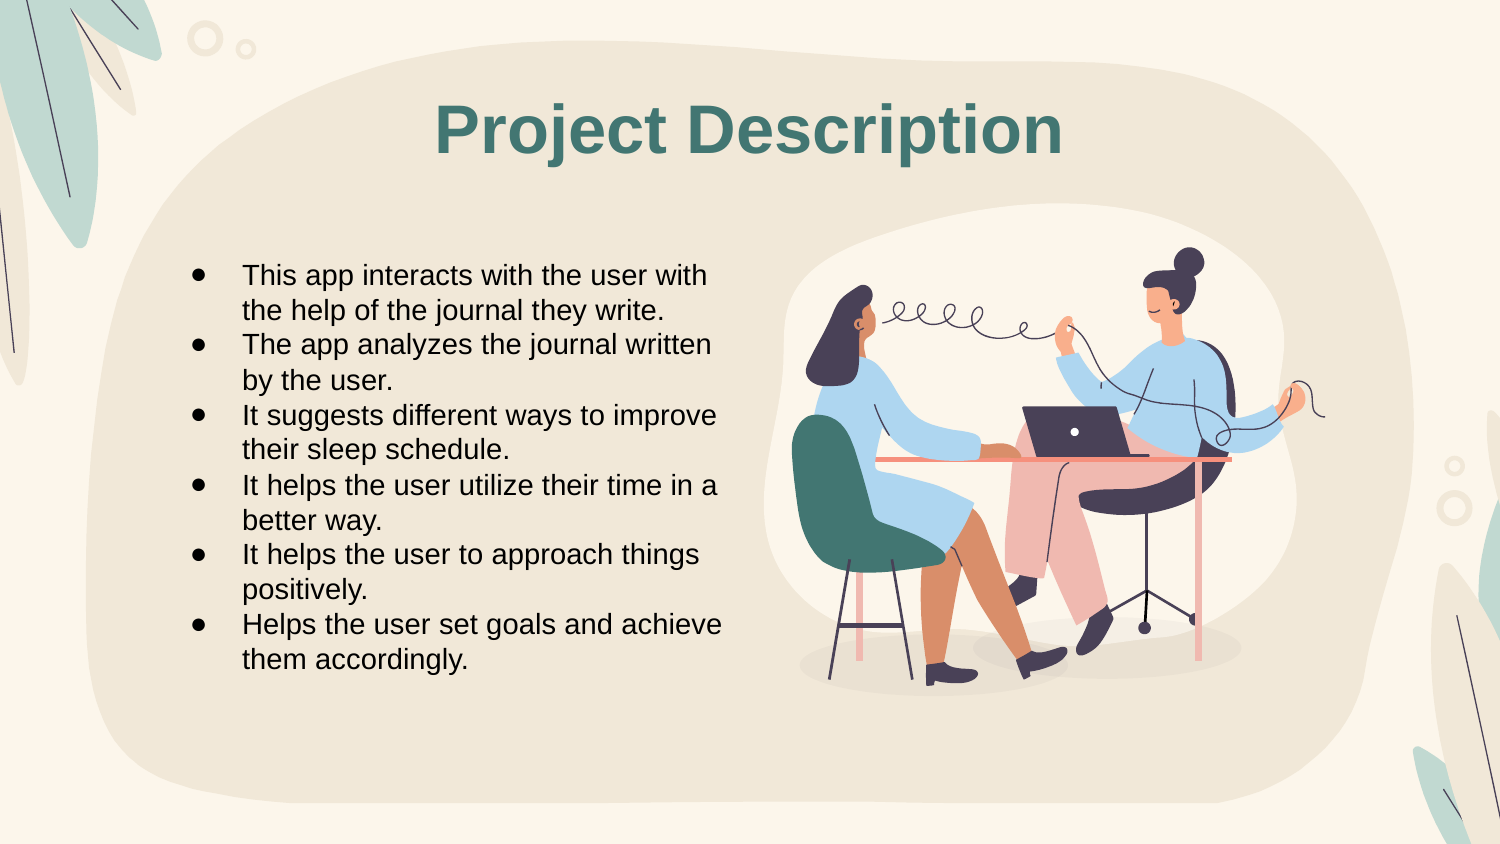

# Project Description

This app interacts with the user with the help of the journal they write.
The app analyzes the journal written by the user.
It suggests different ways to improve their sleep schedule.
It helps the user utilize their time in a better way.
It helps the user to approach things positively.
Helps the user set goals and achieve them accordingly.